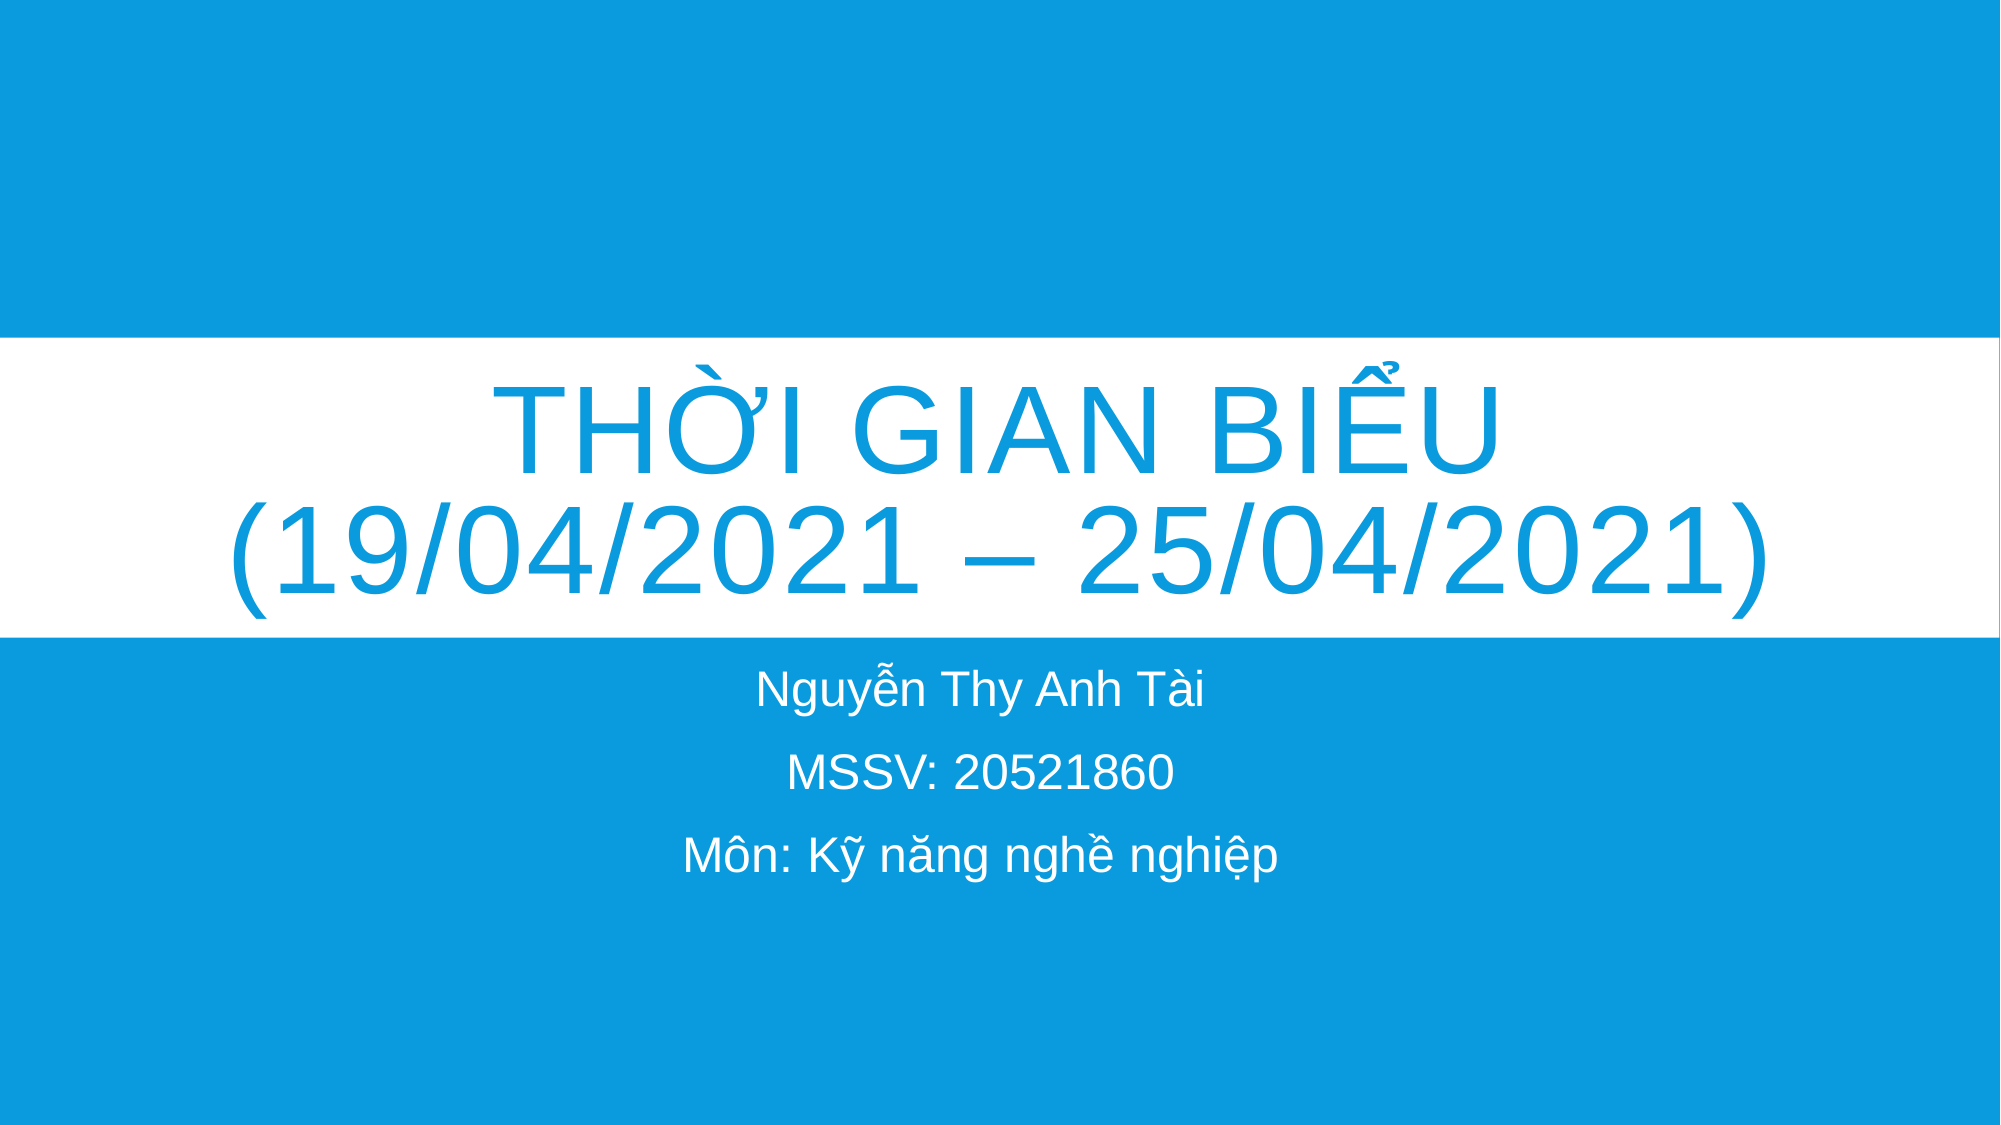

# THỜI GIAN BIỂU (19/04/2021 – 25/04/2021)
Nguyễn Thy Anh Tài
MSSV: 20521860
Môn: Kỹ năng nghề nghiệp